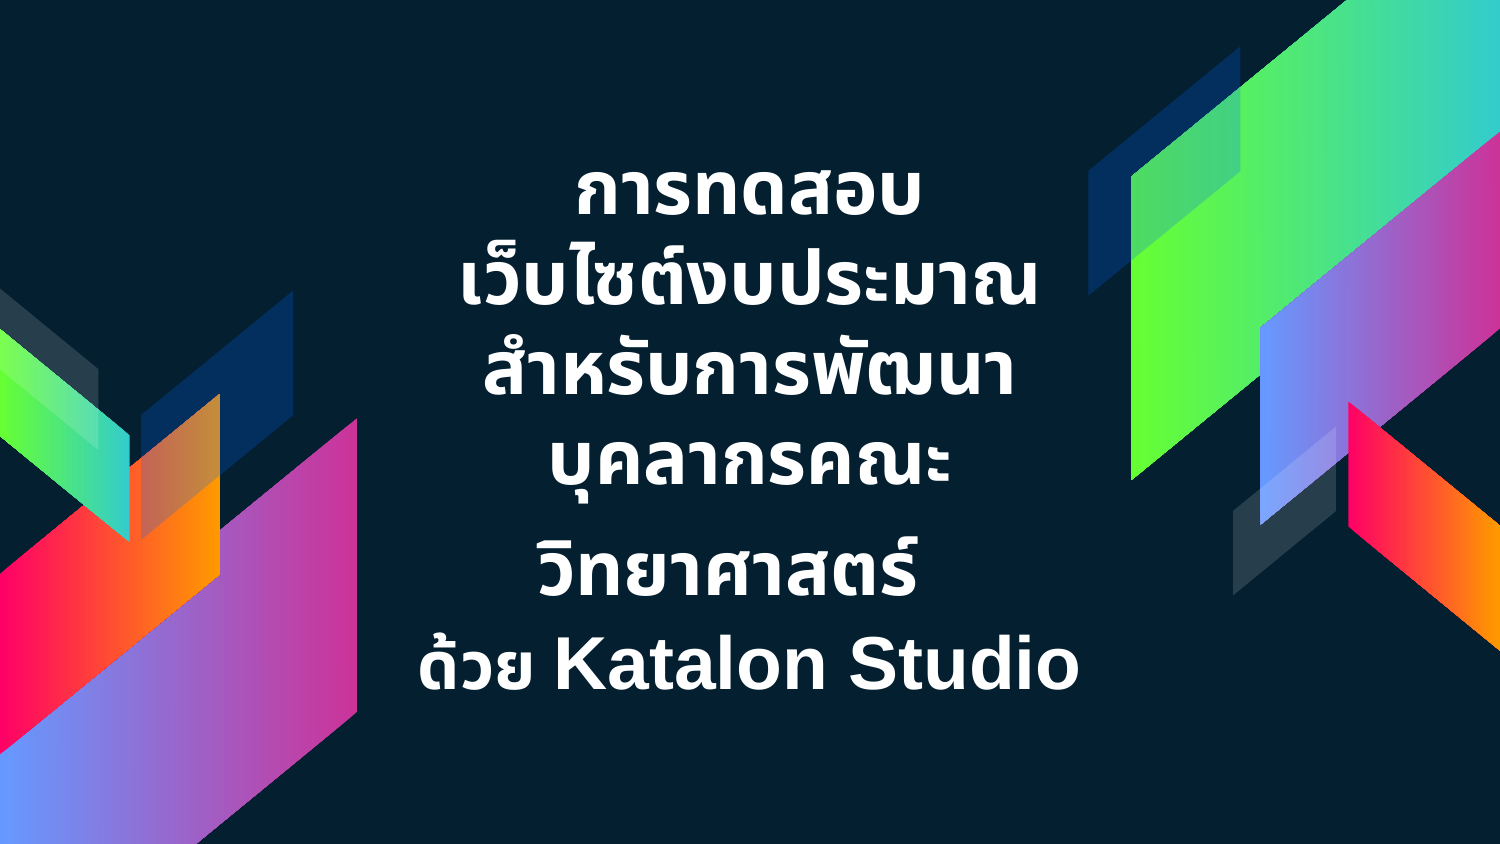

# การทดสอบ เว็บไซต์งบประมาณสำหรับการพัฒนาบุคลากรคณะวิทยาศาสตร์ ด้วย Katalon Studio